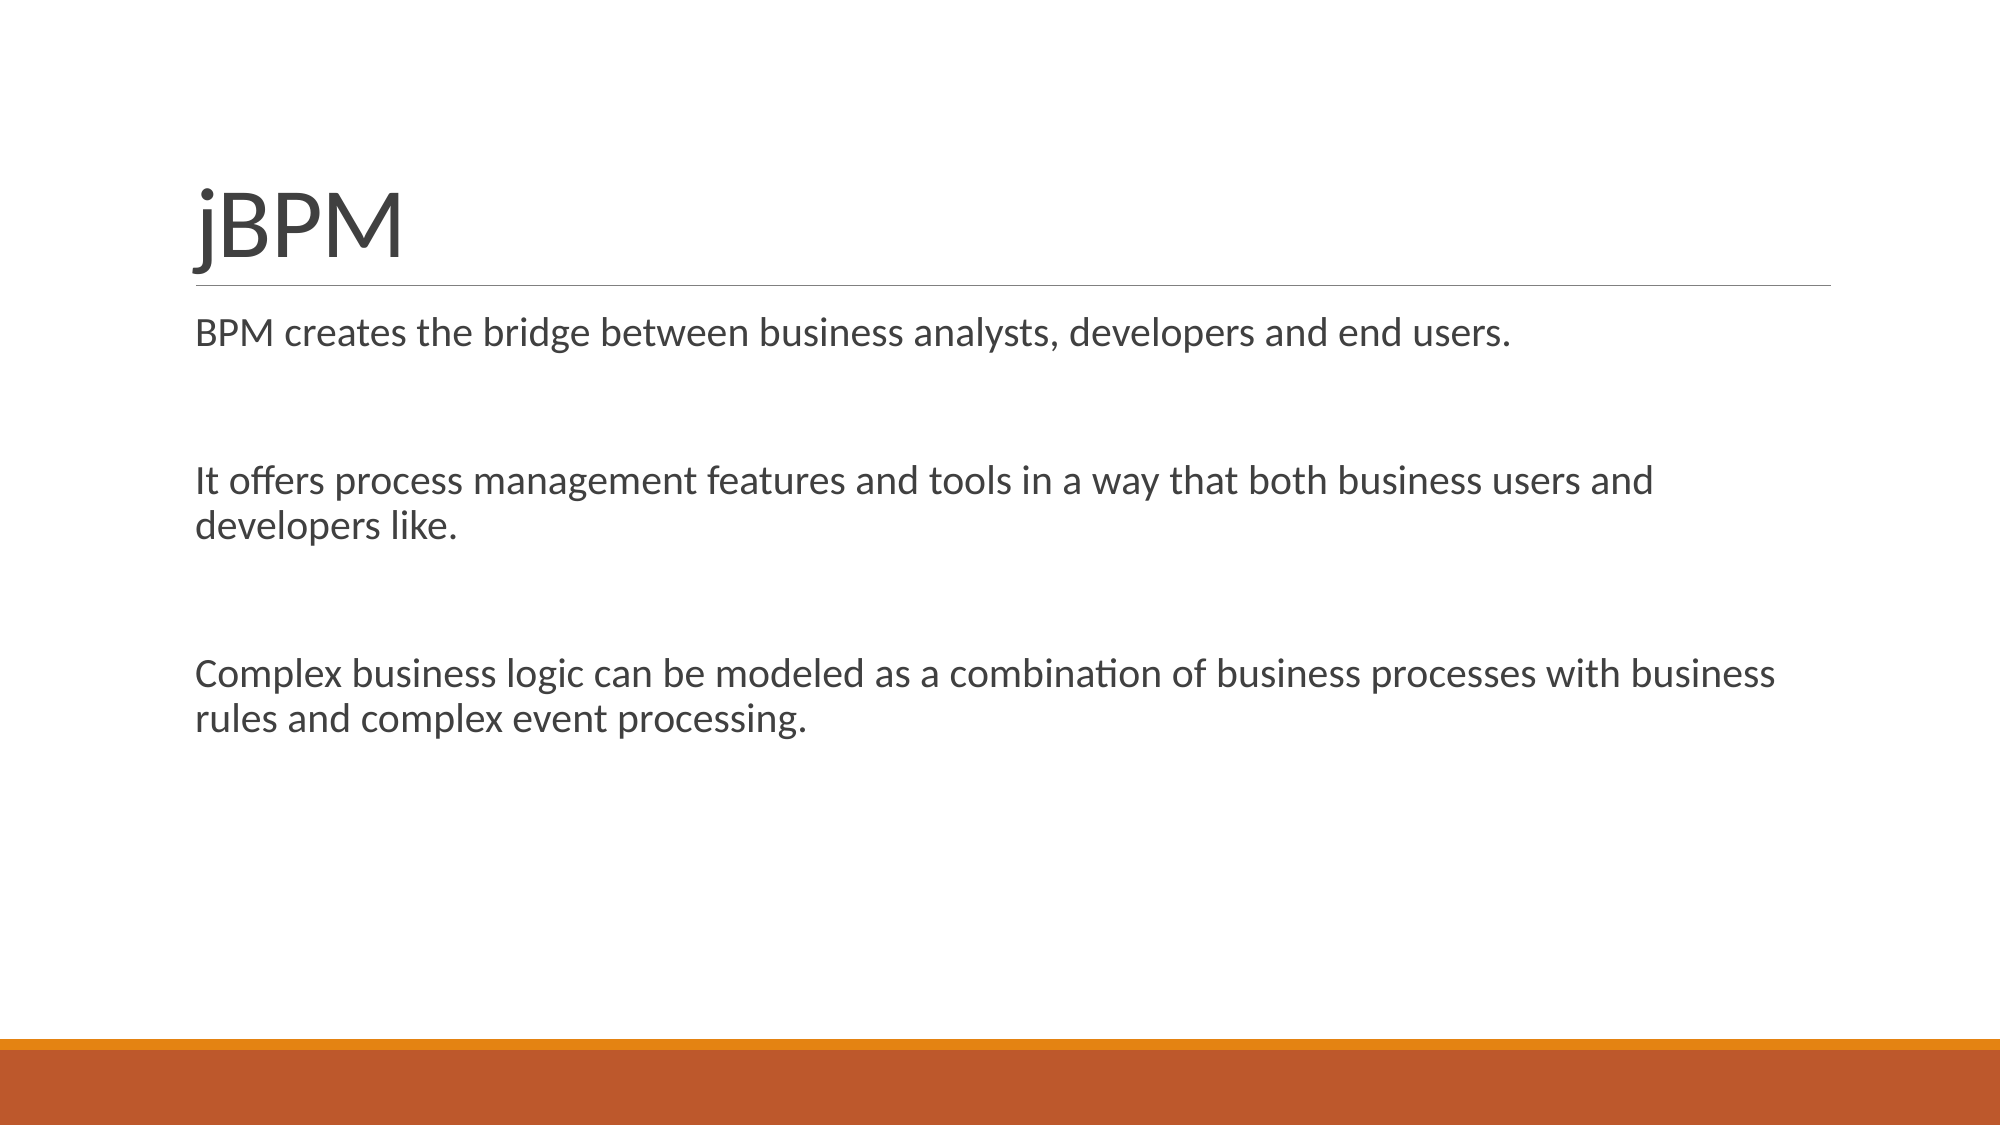

# jBPM
BPM creates the bridge between business analysts, developers and end users.

It offers process management features and tools in a way that both business users and developers like.

Complex business logic can be modeled as a combination of business processes with business rules and complex event processing.